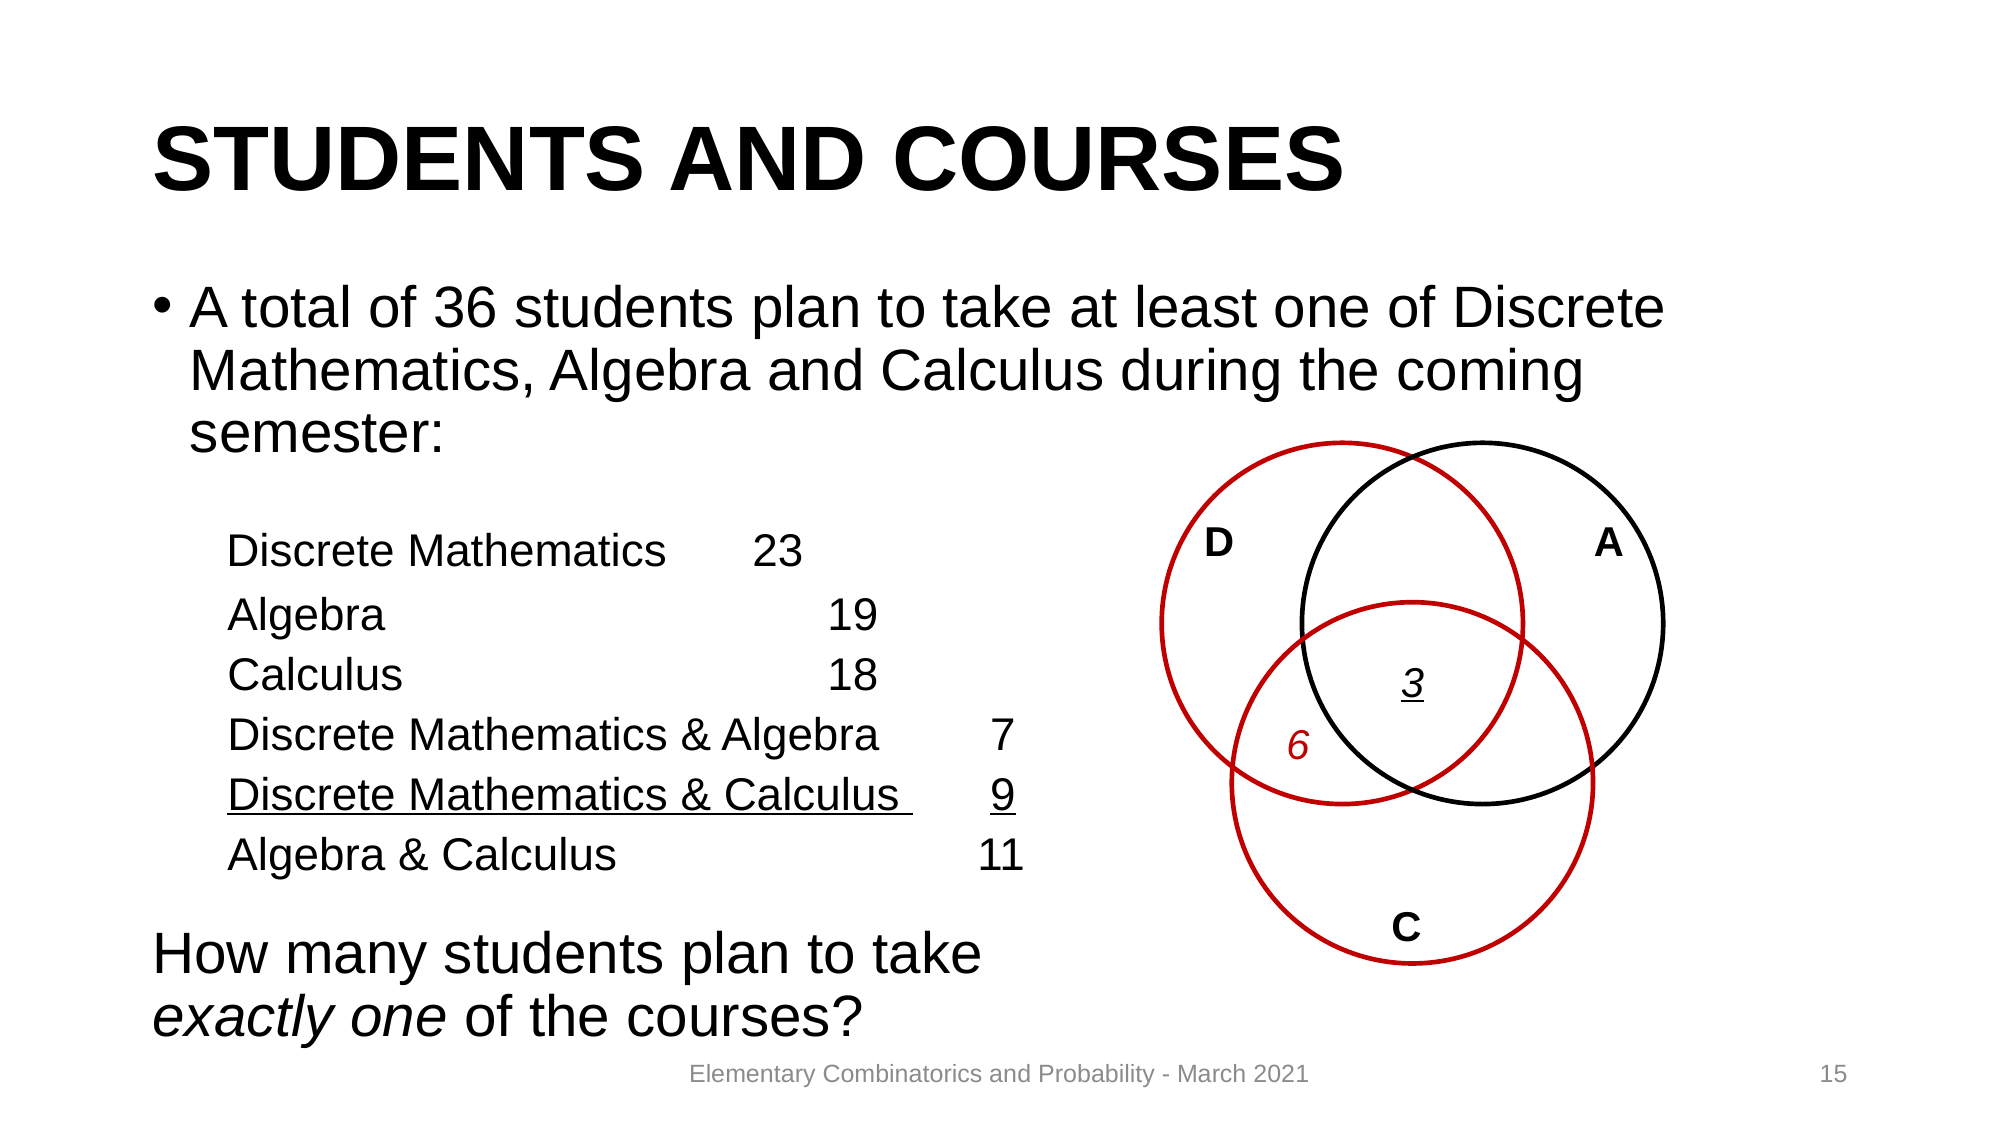

# Students and courses
A total of 36 students plan to take at least one of Discrete Mathematics, Algebra and Calculus during the coming semester:
    Discrete Mathematics	23
Algebra 			19
Calculus			18
Discrete Mathematics & Algebra	 7
Discrete Mathematics & Calculus 	 9
Algebra & Calculus			11

How many students plan to take
exactly one of the courses?	10 + 4 + 1 = 15

D
A
4
10
4
3
8
6
1
C
Elementary Combinatorics and Probability - March 2021
15